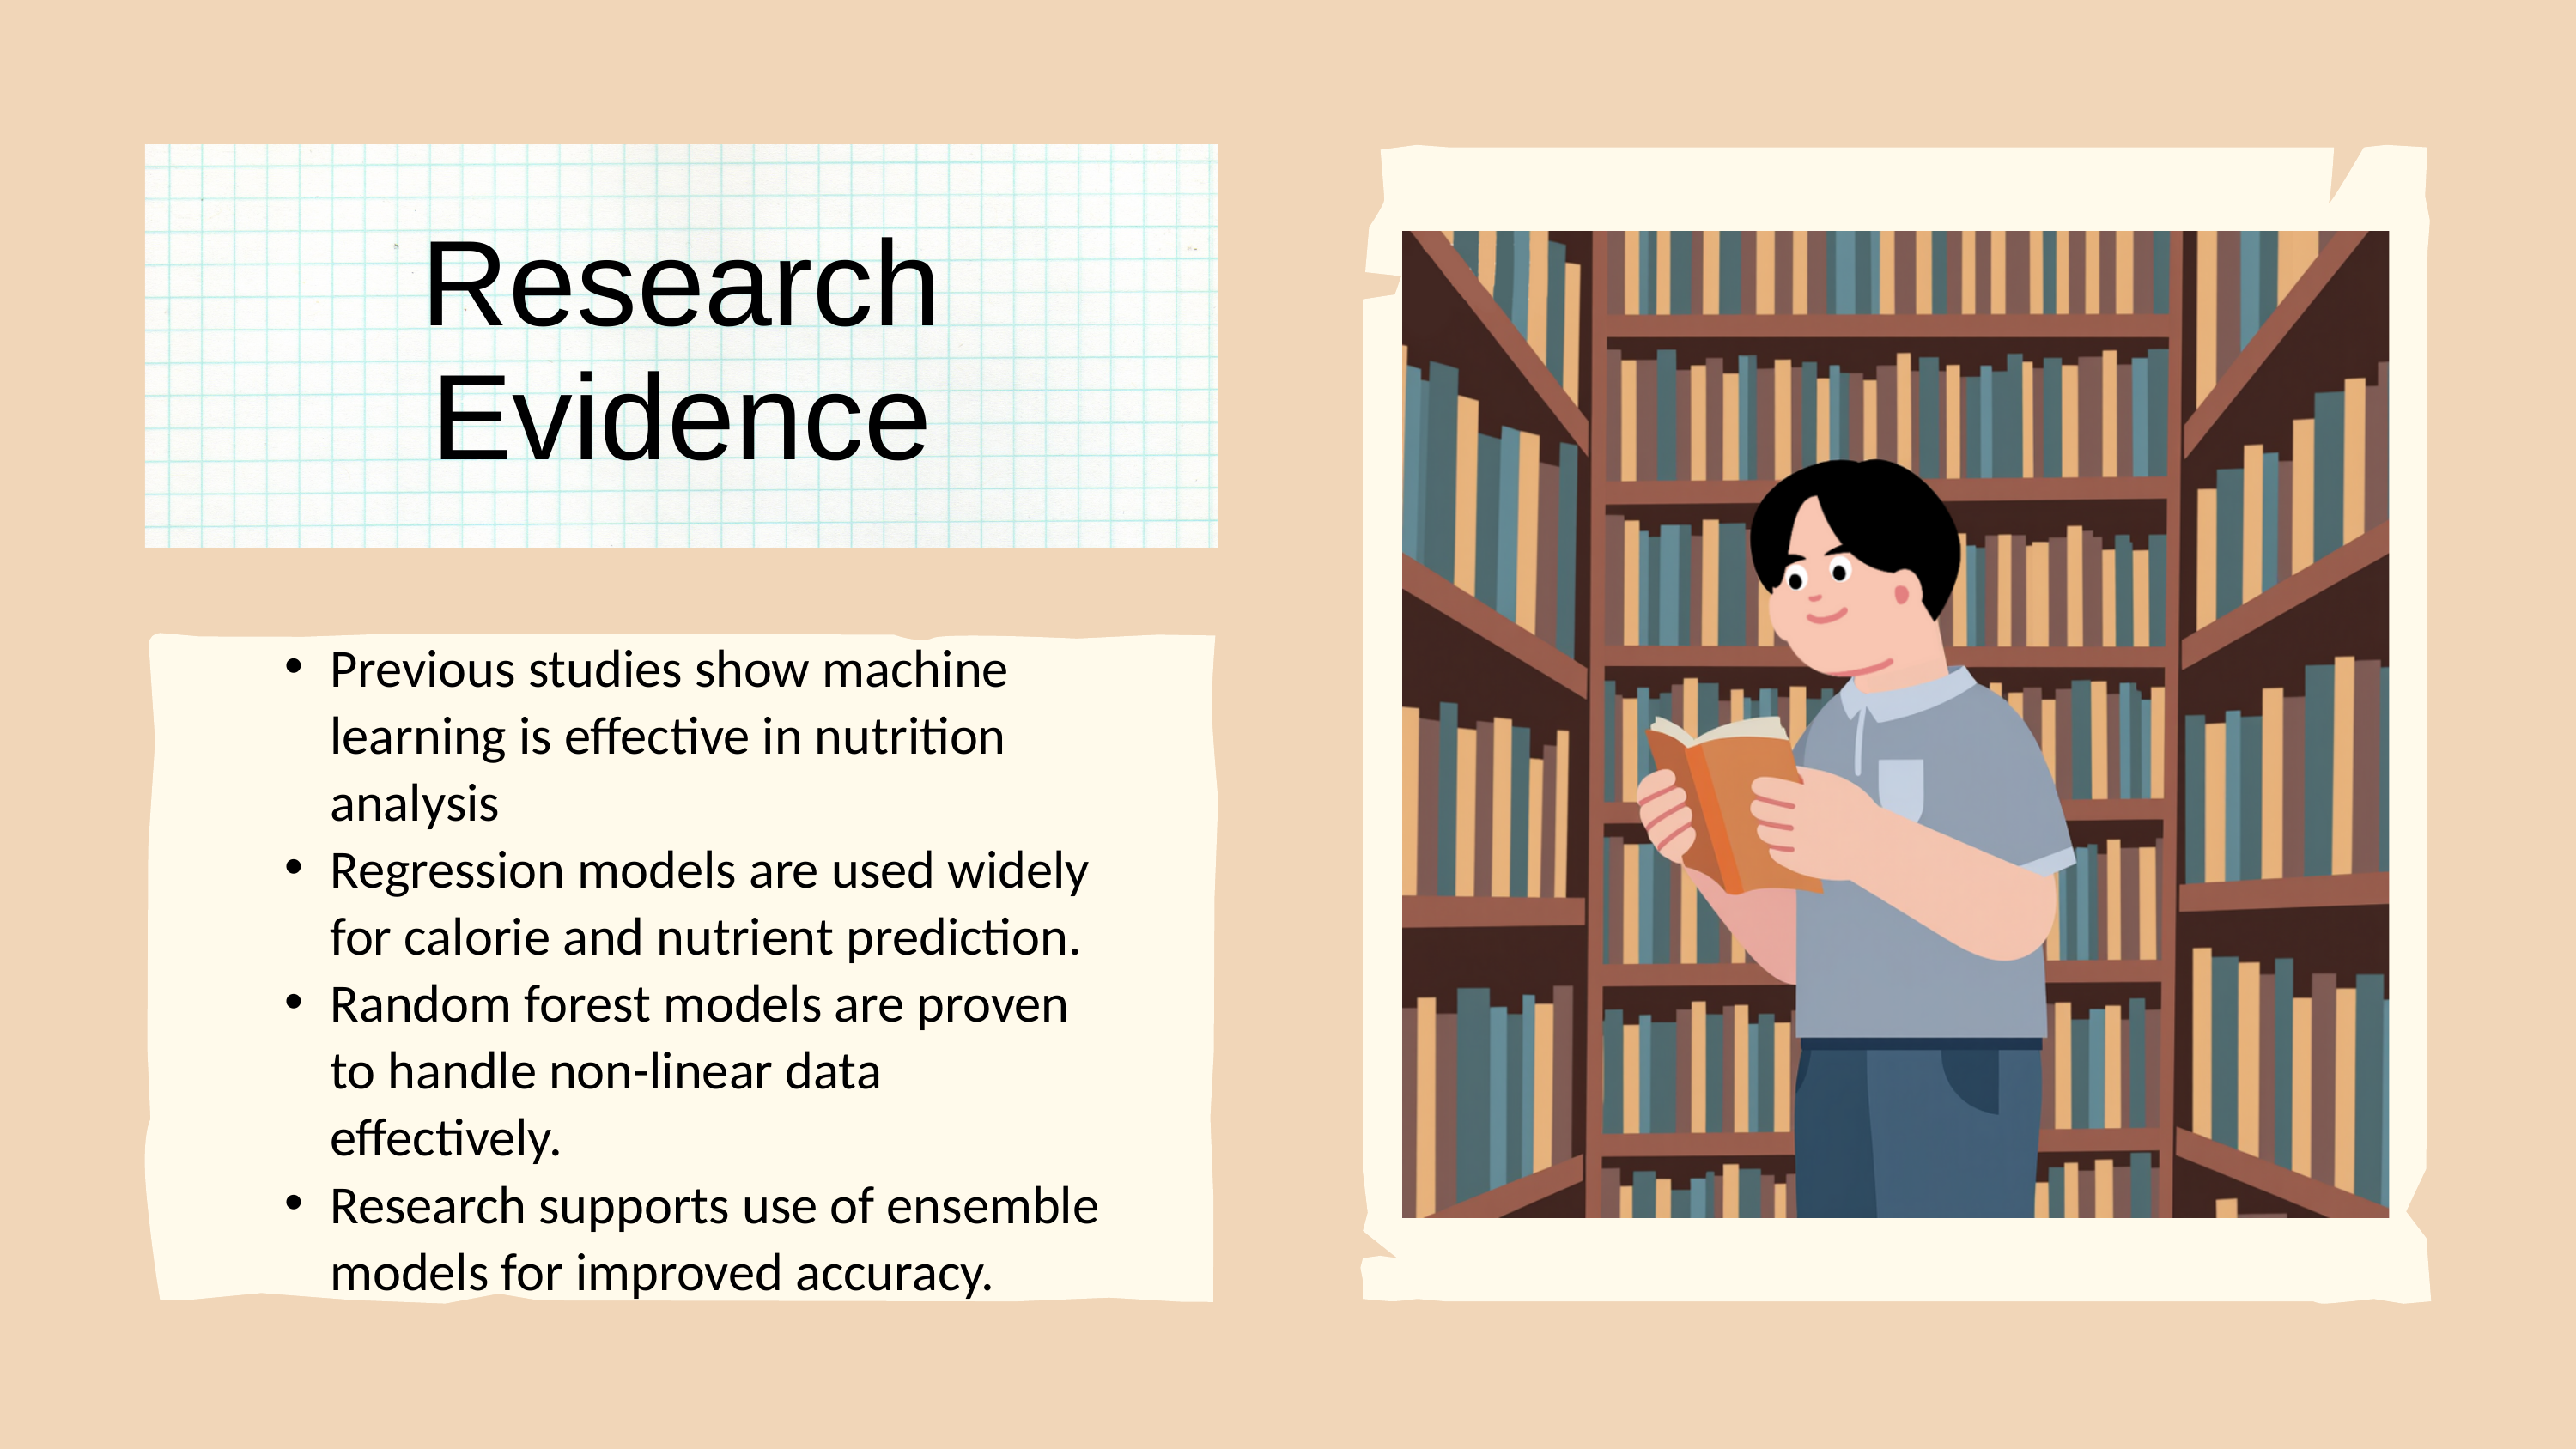

Research
Evidence

Previous studies show machine learning is effective in nutrition analysis
Regression models are used widely for calorie and nutrient prediction.
Random forest models are proven to handle non-linear data effectively.
Research supports use of ensemble models for improved accuracy.